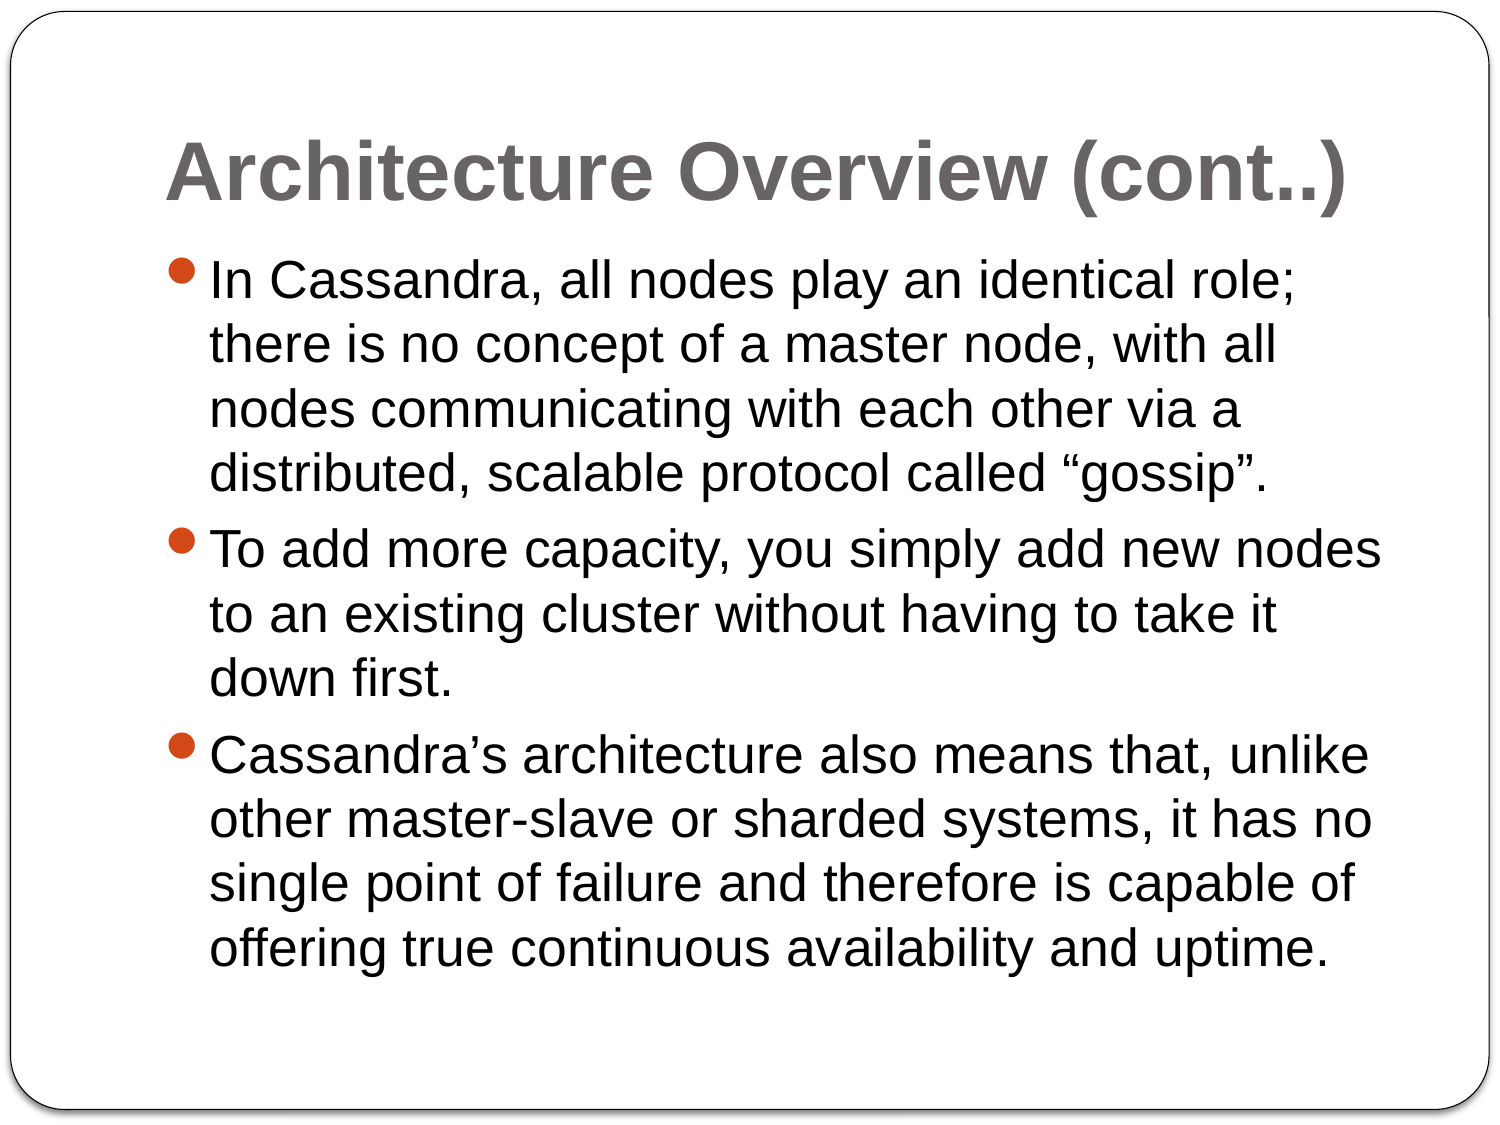

# Architecture Overview (cont..)
In Cassandra, all nodes play an identical role; there is no concept of a master node, with all nodes communicating with each other via a distributed, scalable protocol called “gossip”.
To add more capacity, you simply add new nodes to an existing cluster without having to take it down first.
Cassandra’s architecture also means that, unlike other master-slave or sharded systems, it has no single point of failure and therefore is capable of offering true continuous availability and uptime.